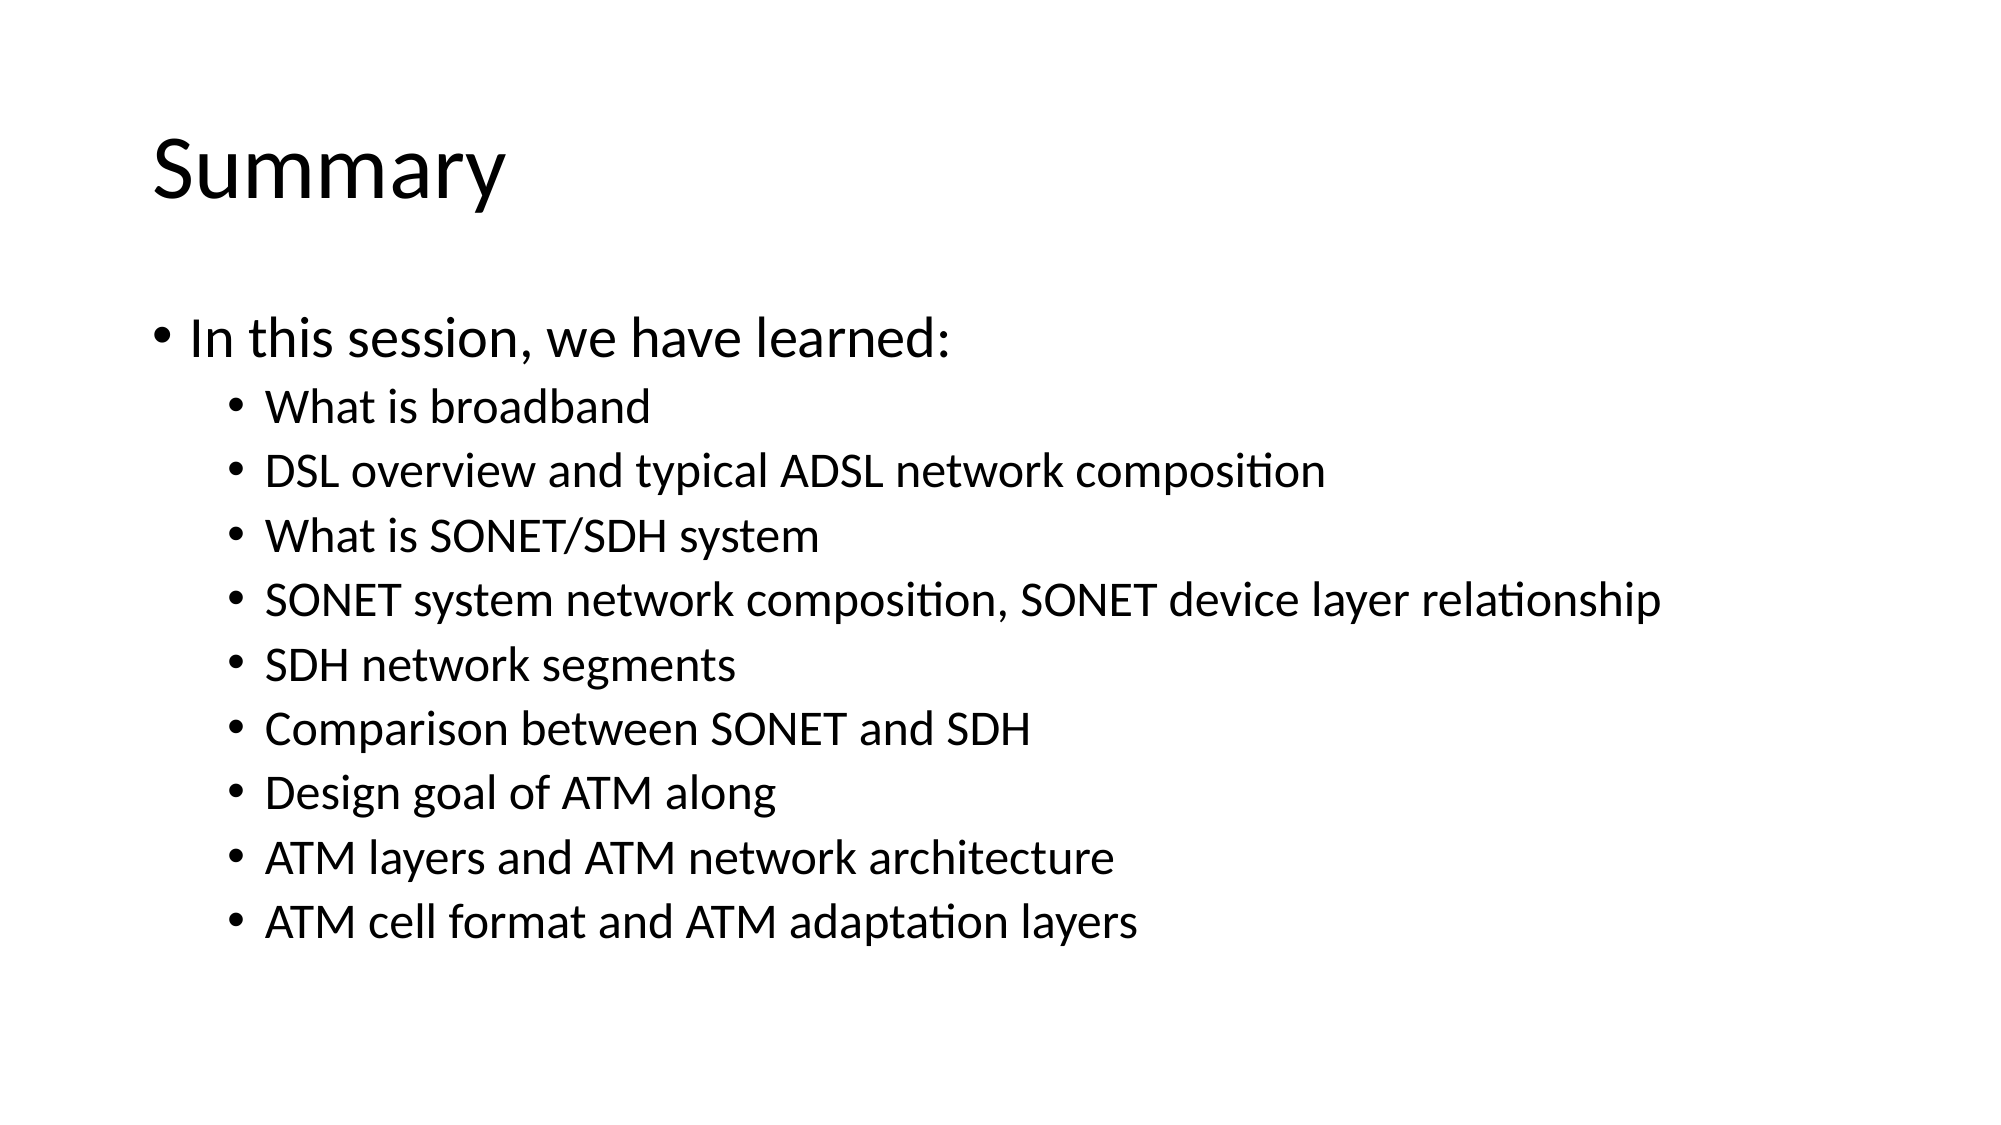

# Summary
In this session, we have learned:
What is broadband
DSL overview and typical ADSL network composition
What is SONET/SDH system
SONET system network composition, SONET device layer relationship
SDH network segments
Comparison between SONET and SDH
Design goal of ATM along
ATM layers and ATM network architecture
ATM cell format and ATM adaptation layers

CONFIDENTIAL© Copyright 2008 Tech Mahindra Limited
214